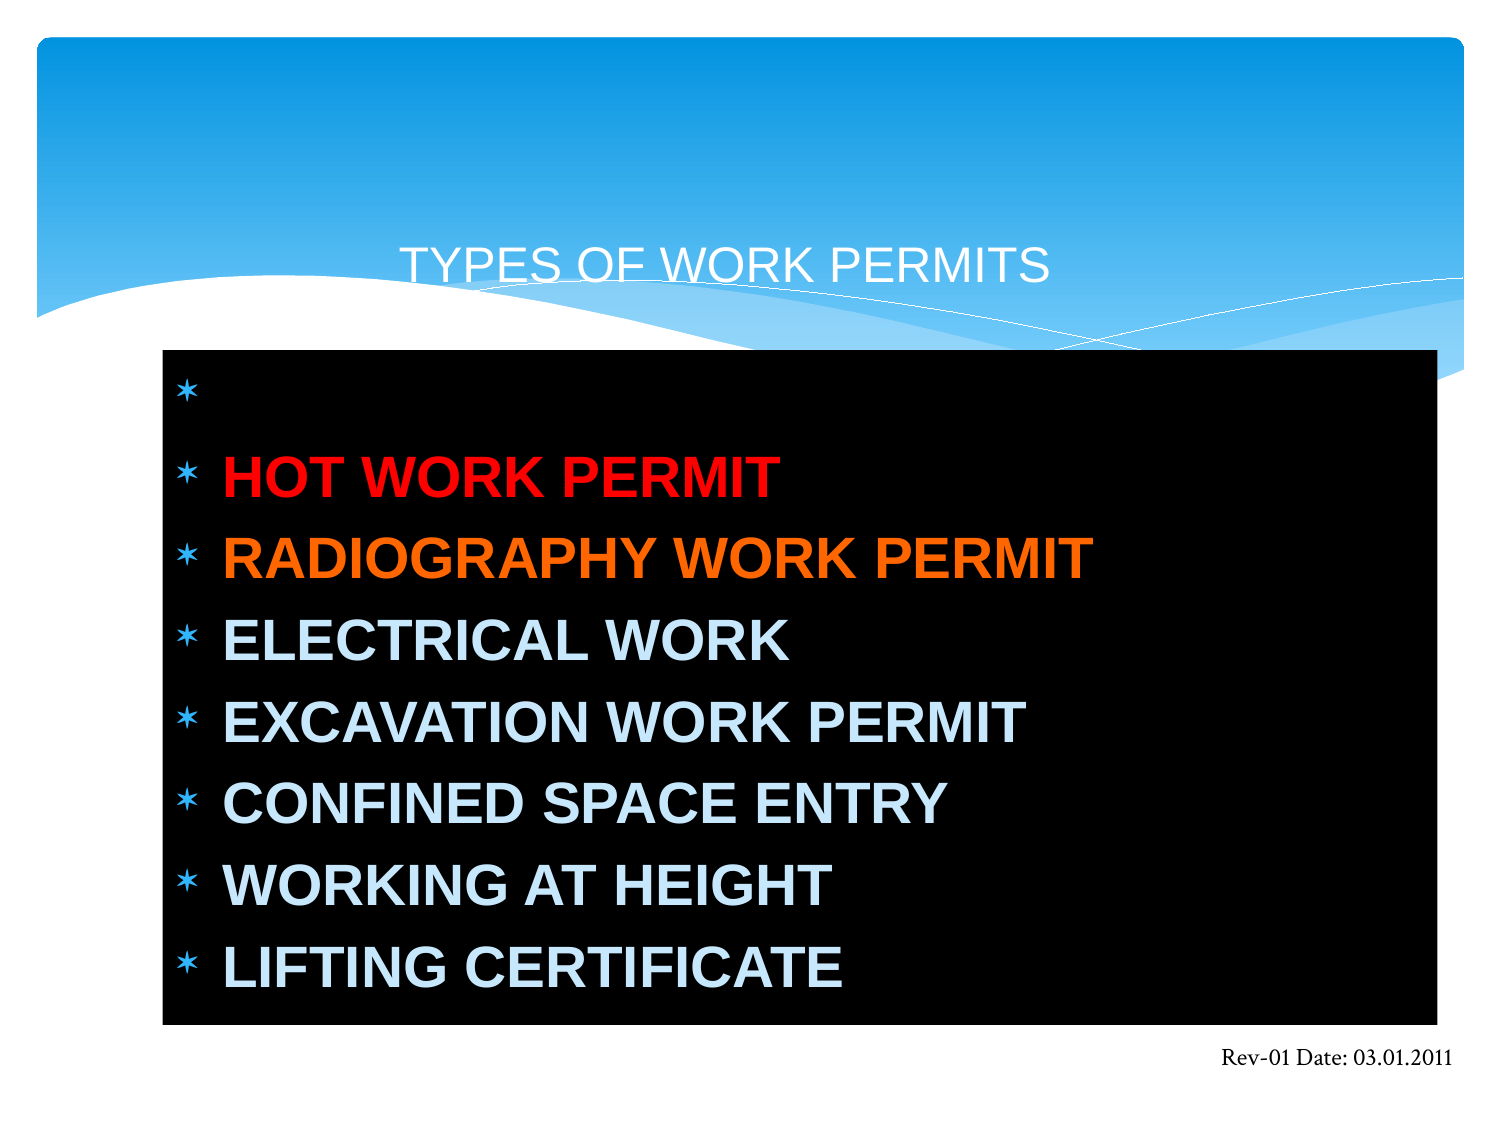

# TYPES OF WORK PERMITS
GENERAL WORK PERMIT ( COLD)
HOT WORK PERMIT
RADIOGRAPHY WORK PERMIT
ELECTRICAL WORK
EXCAVATION WORK PERMIT
CONFINED SPACE ENTRY
WORKING AT HEIGHT
LIFTING CERTIFICATE
Rev-01 Date: 03.01.2011